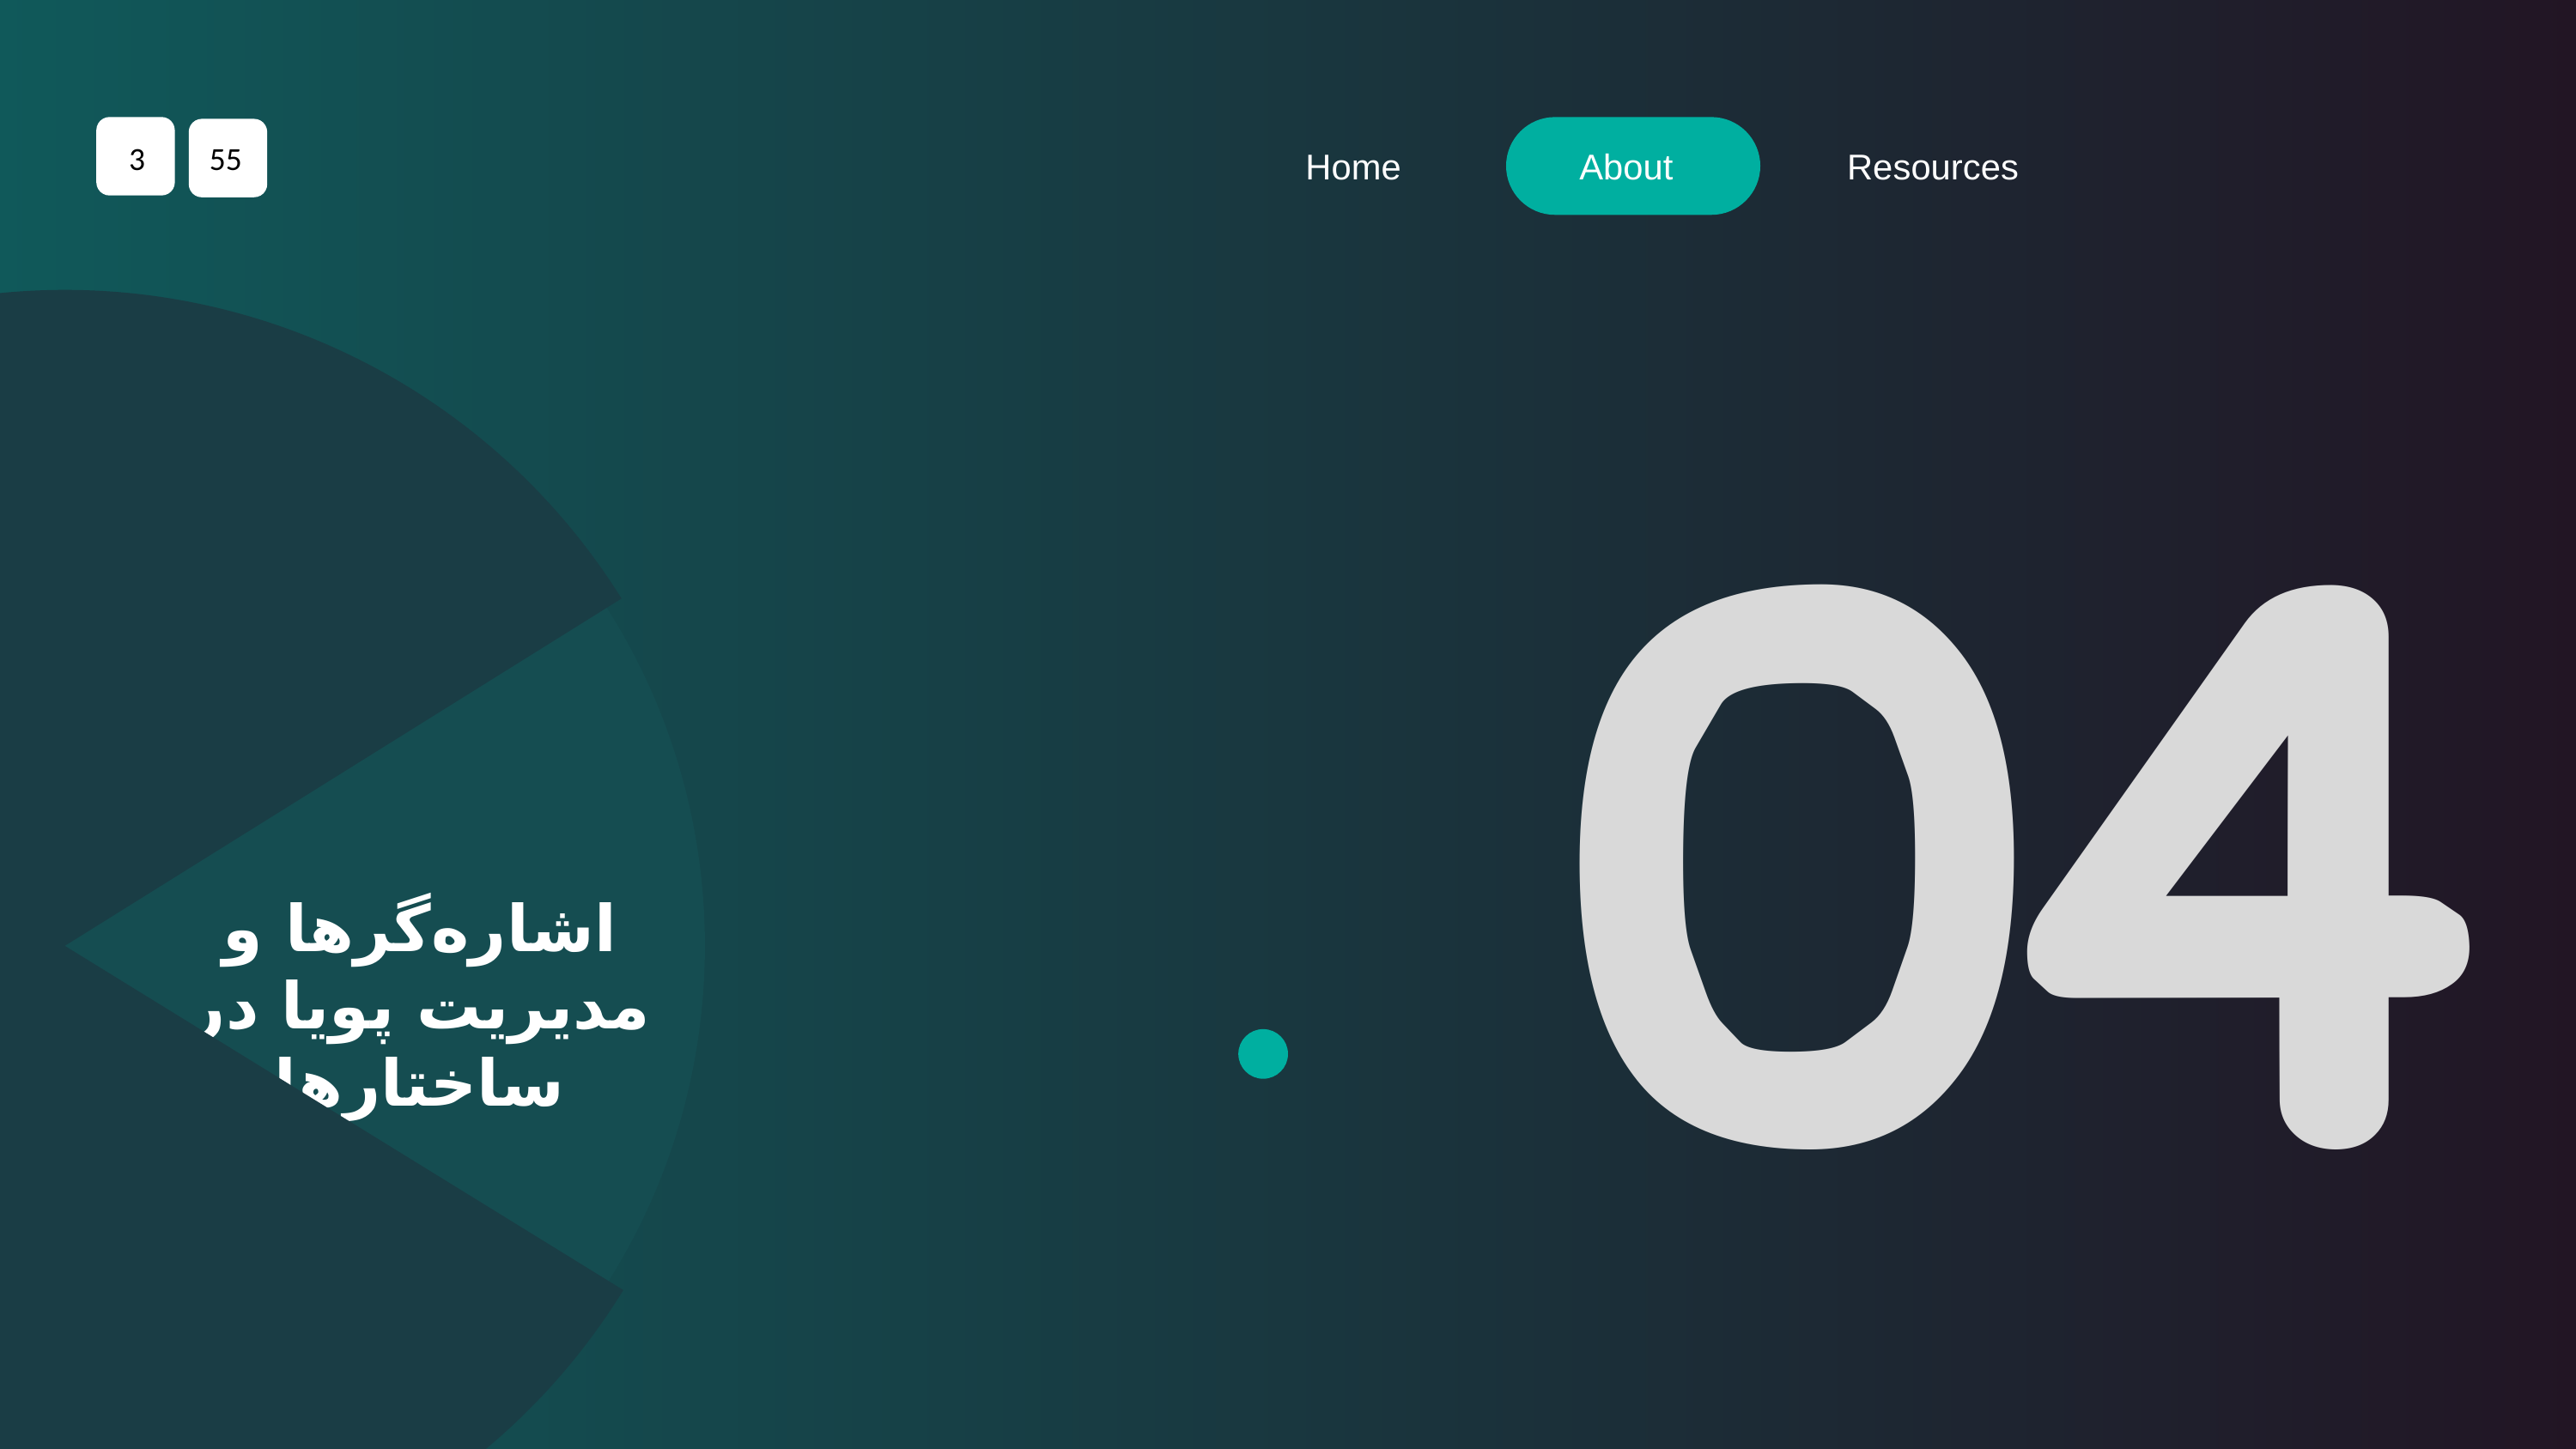

3
55
Home
About
Resources

04
کاربردهای پیشرفته و حرفه‌ای ساختارها

اشاره‌گرها و مدیریت پویا در ساختارها

کار با آرایه‌ها و توابع در کنار ساختارها